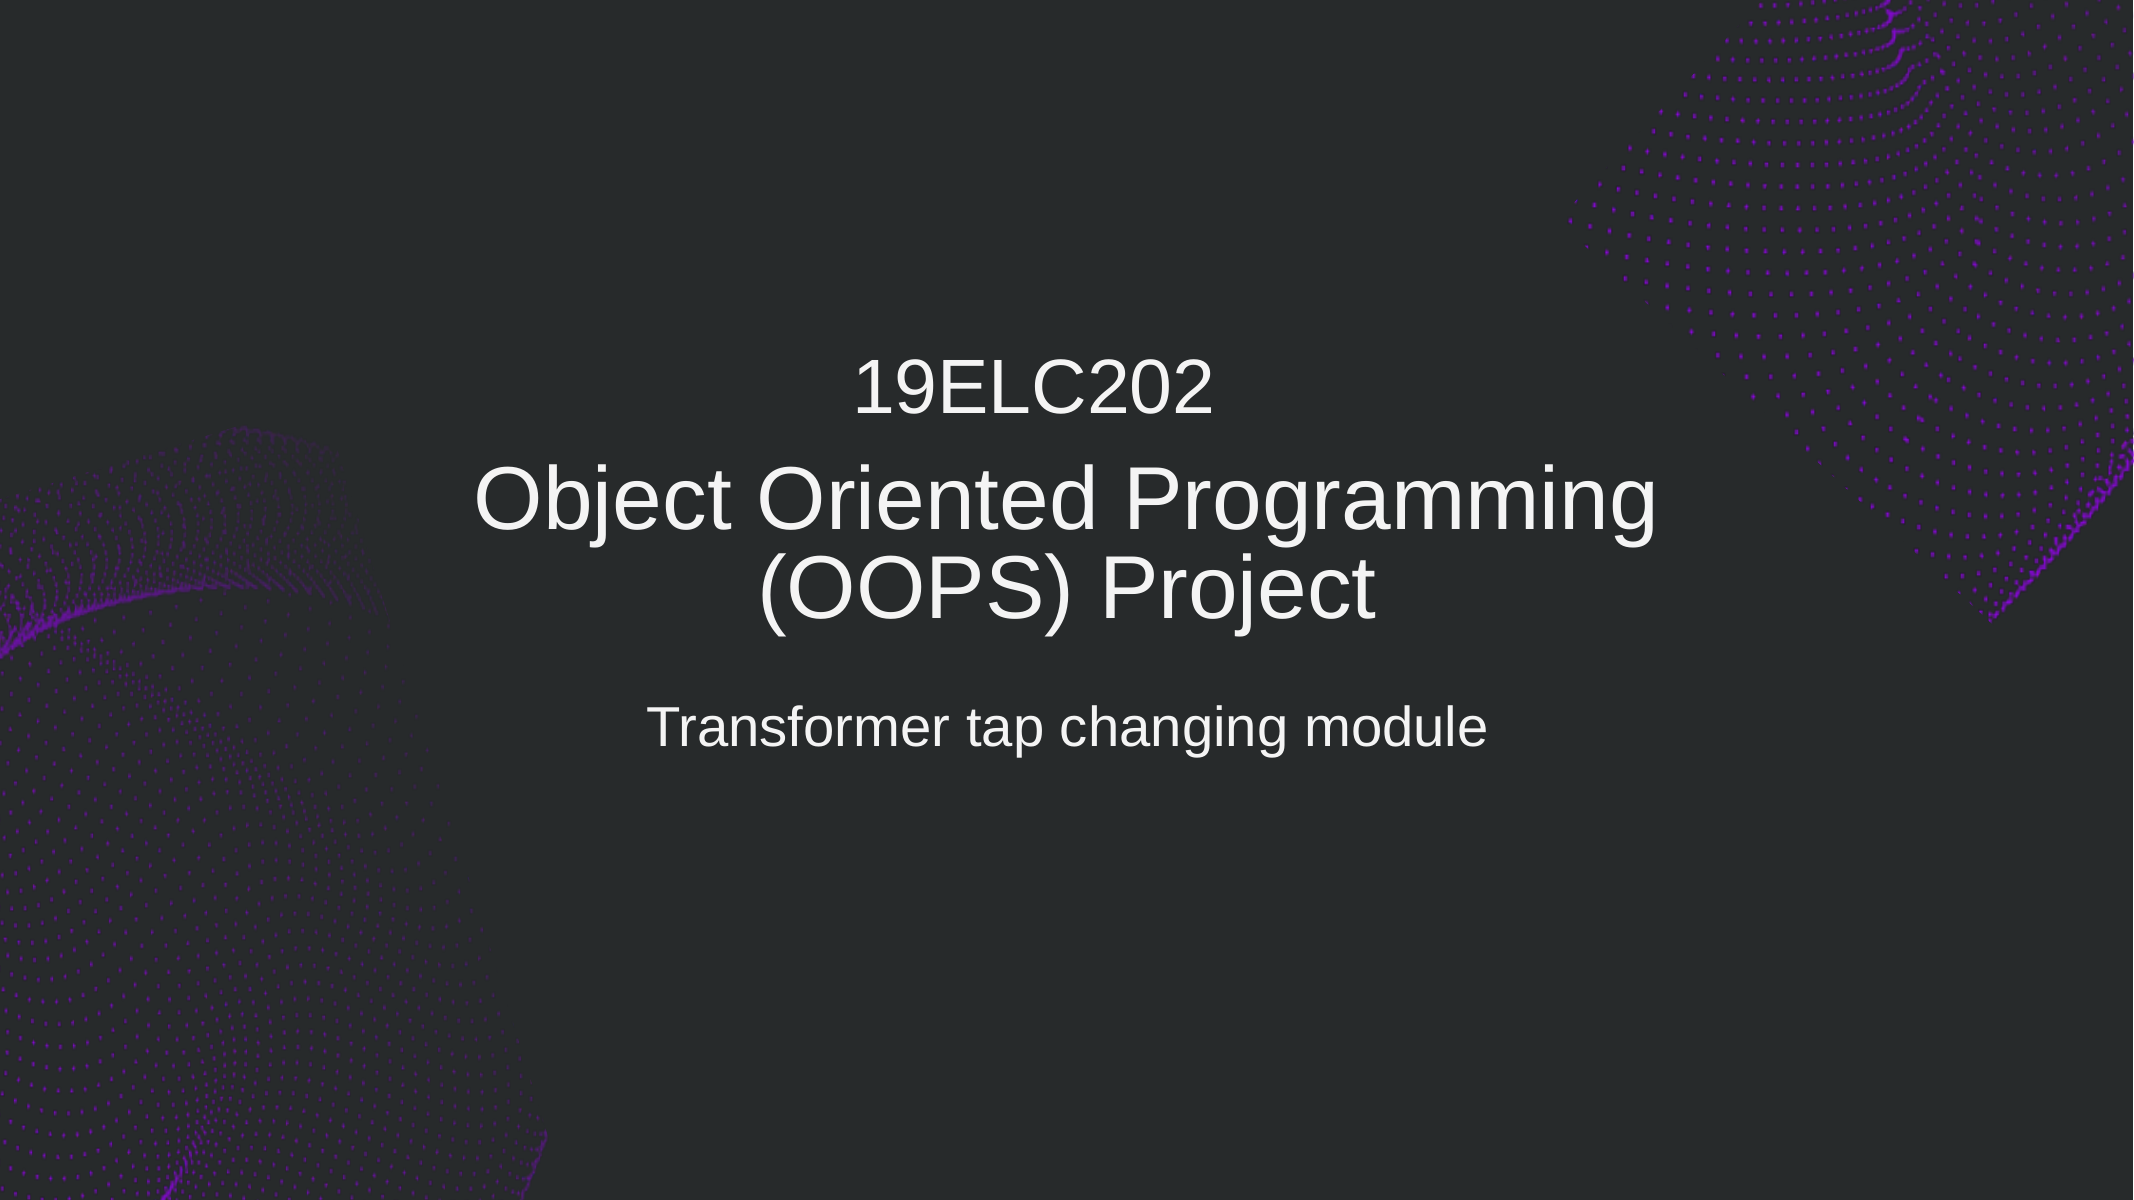

19ELC202

Object Oriented Programming (OOPS) Project
Transformer tap changing module